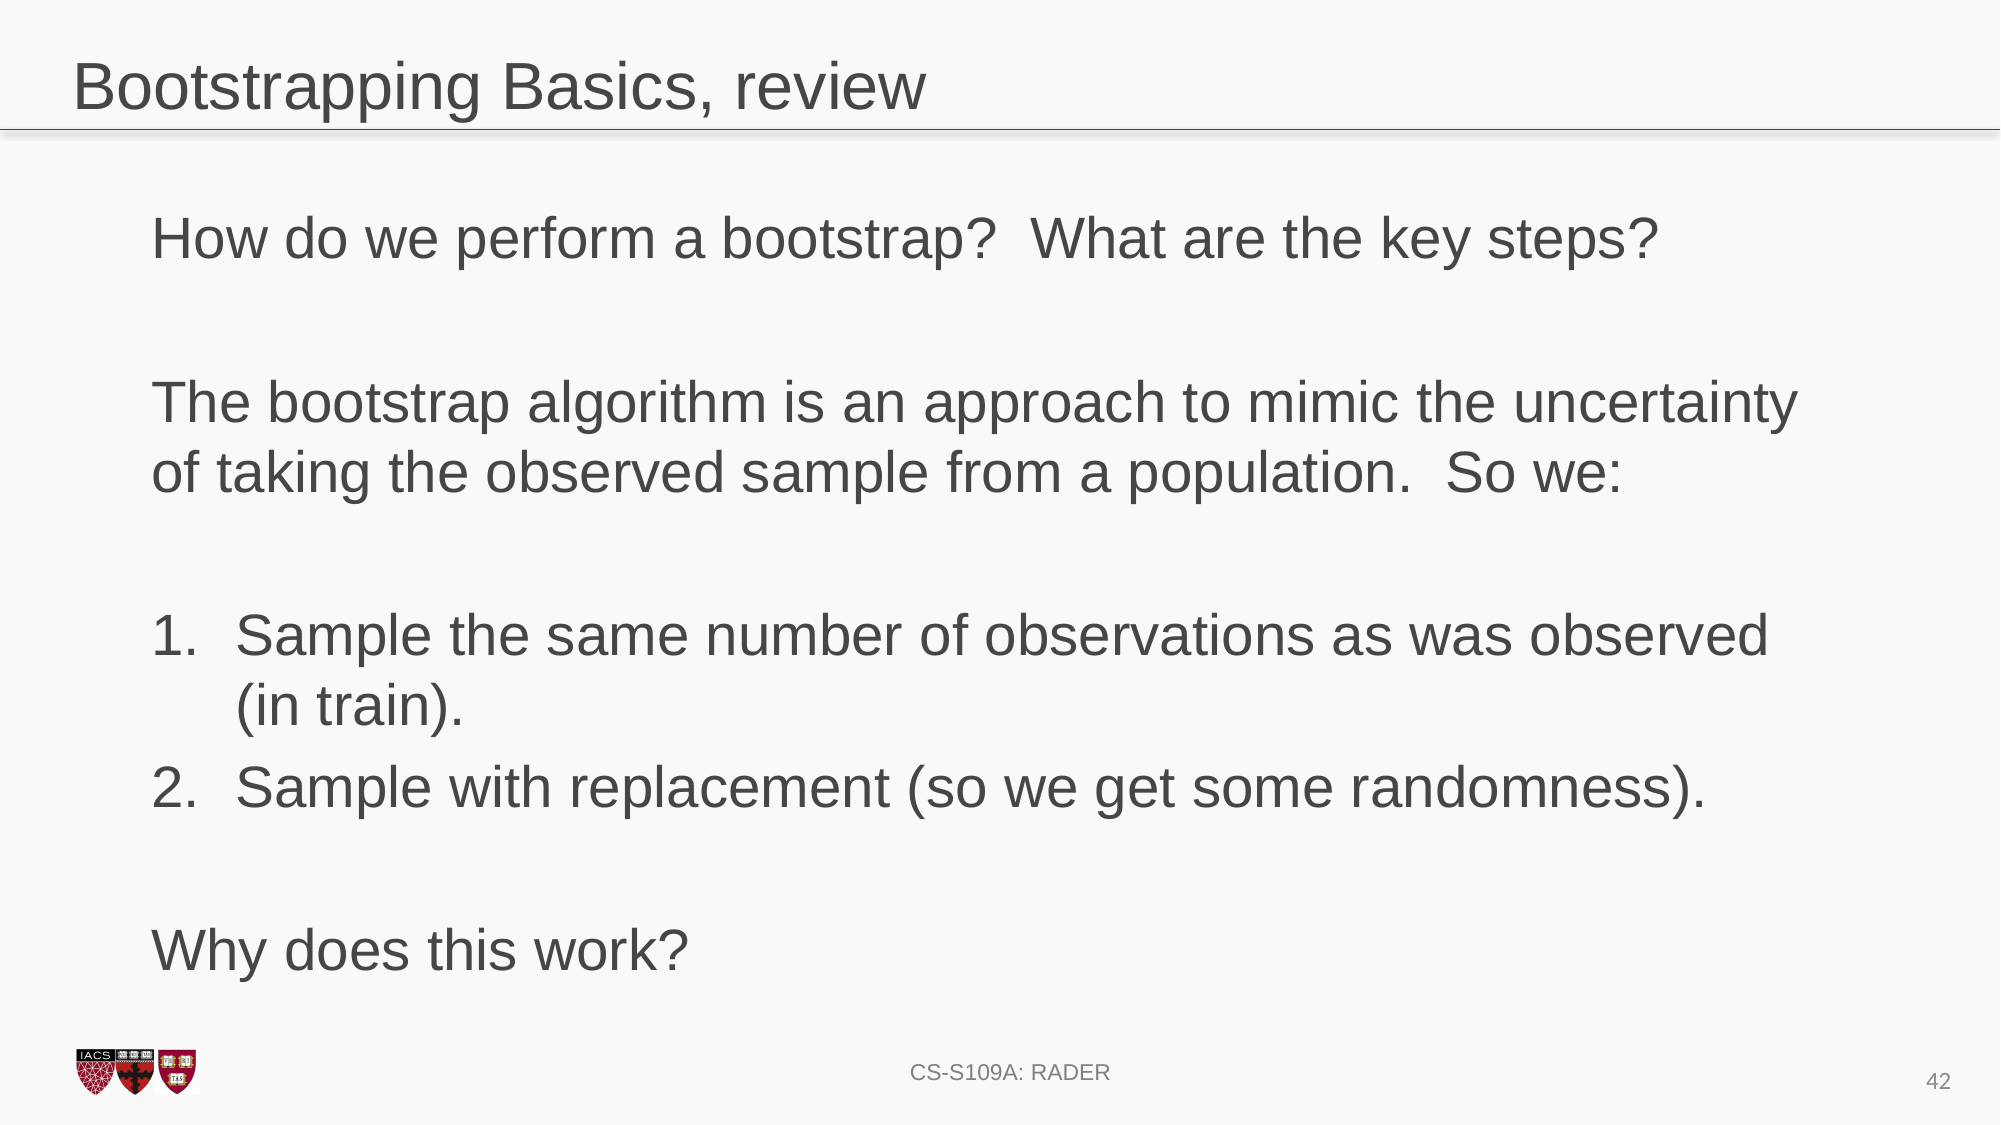

# Bootstrapping Basics, review
How do we perform a bootstrap?  What are the key steps?

The bootstrap algorithm is an approach to mimic the uncertainty of taking the observed sample from a population.  So we:

Sample the same number of observations as was observed (in train).
Sample with replacement (so we get some randomness).

Why does this work?
42